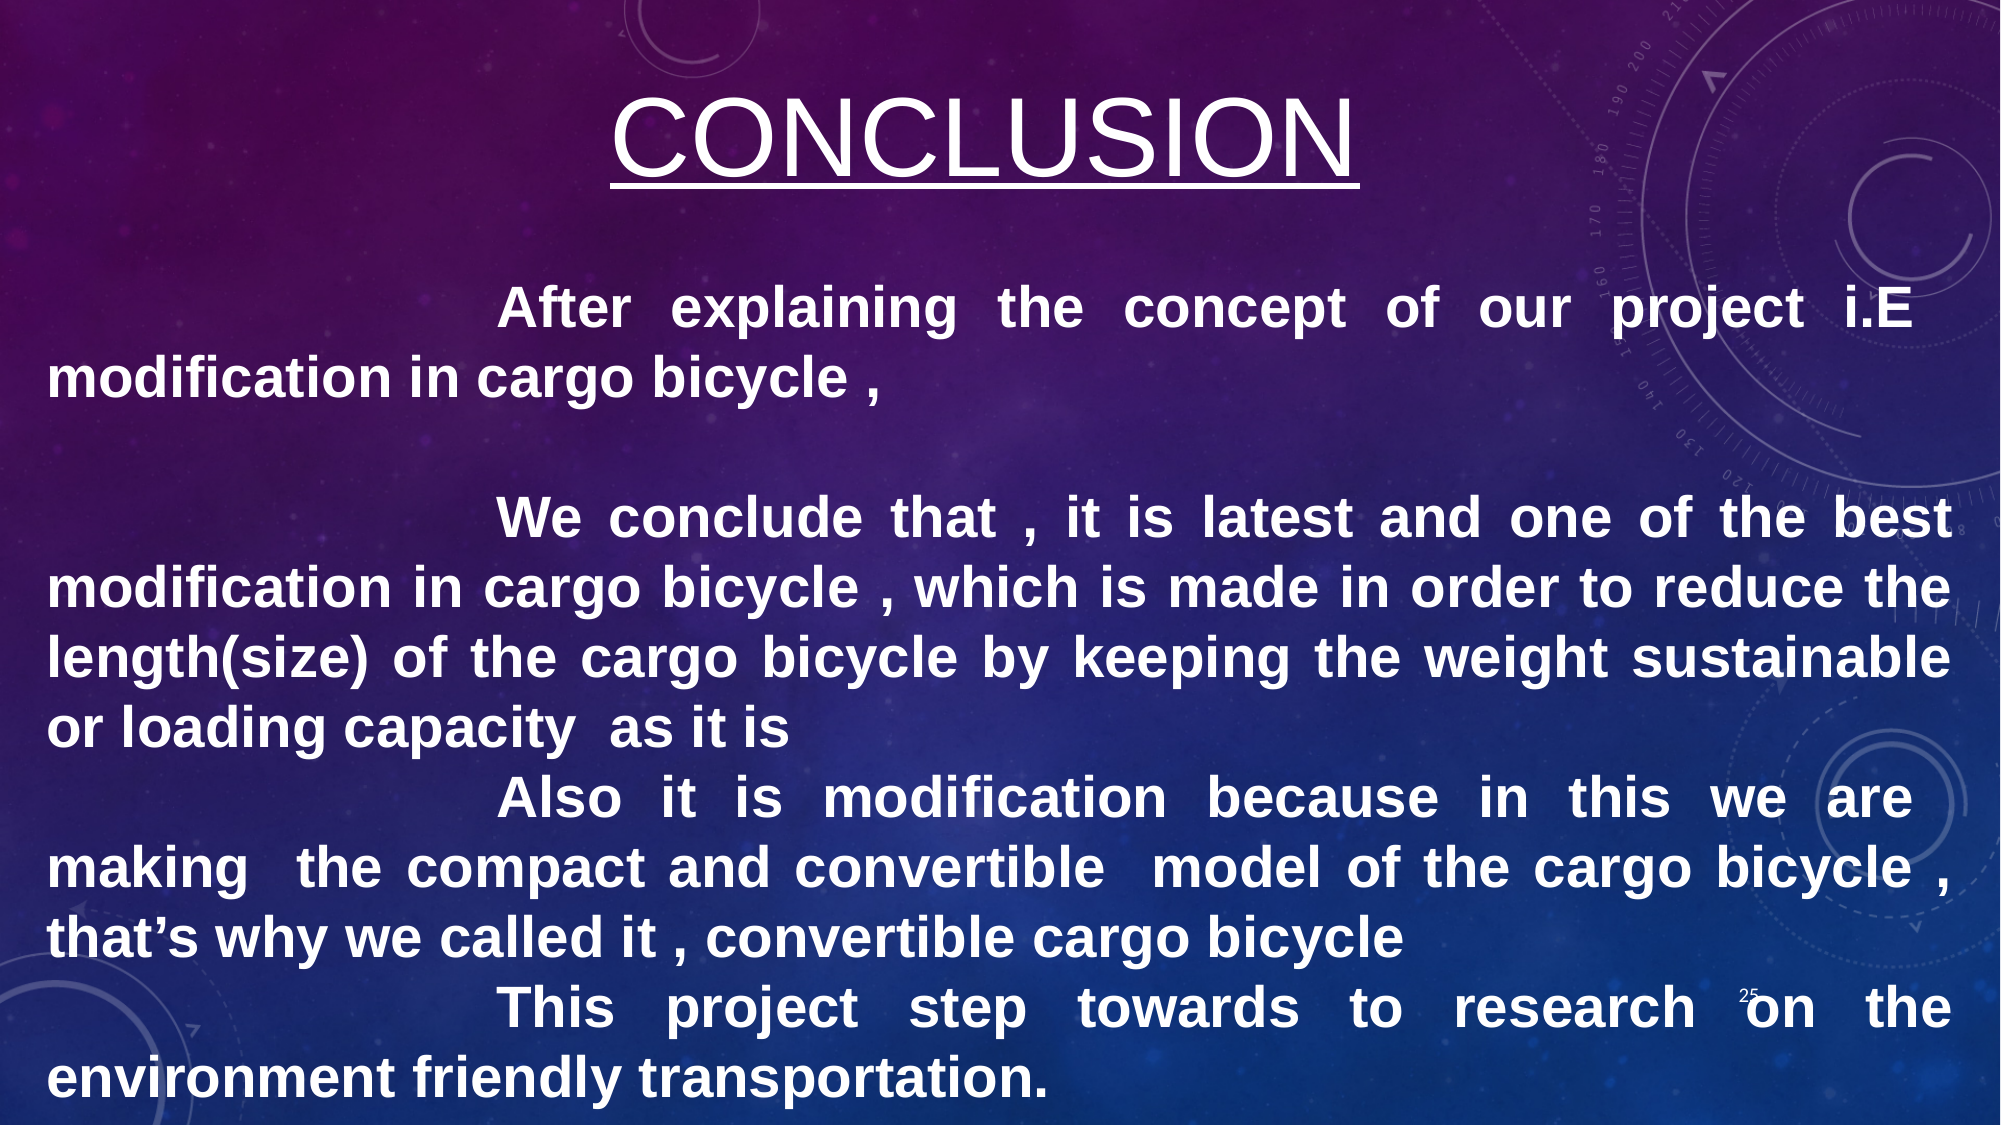

CONCLUSION

			After explaining the concept of our project i.E  modification in cargo bicycle ,

			We conclude that , it is latest and one of the best modification in cargo bicycle , which is made in order to reduce the length(size) of the cargo bicycle by keeping the weight sustainable or loading capacity  as it is
			Also it is modification because in this we are  making  the compact and convertible  model of the cargo bicycle , that’s why we called it , convertible cargo bicycle
			This project step towards to research on the environment friendly transportation.
25